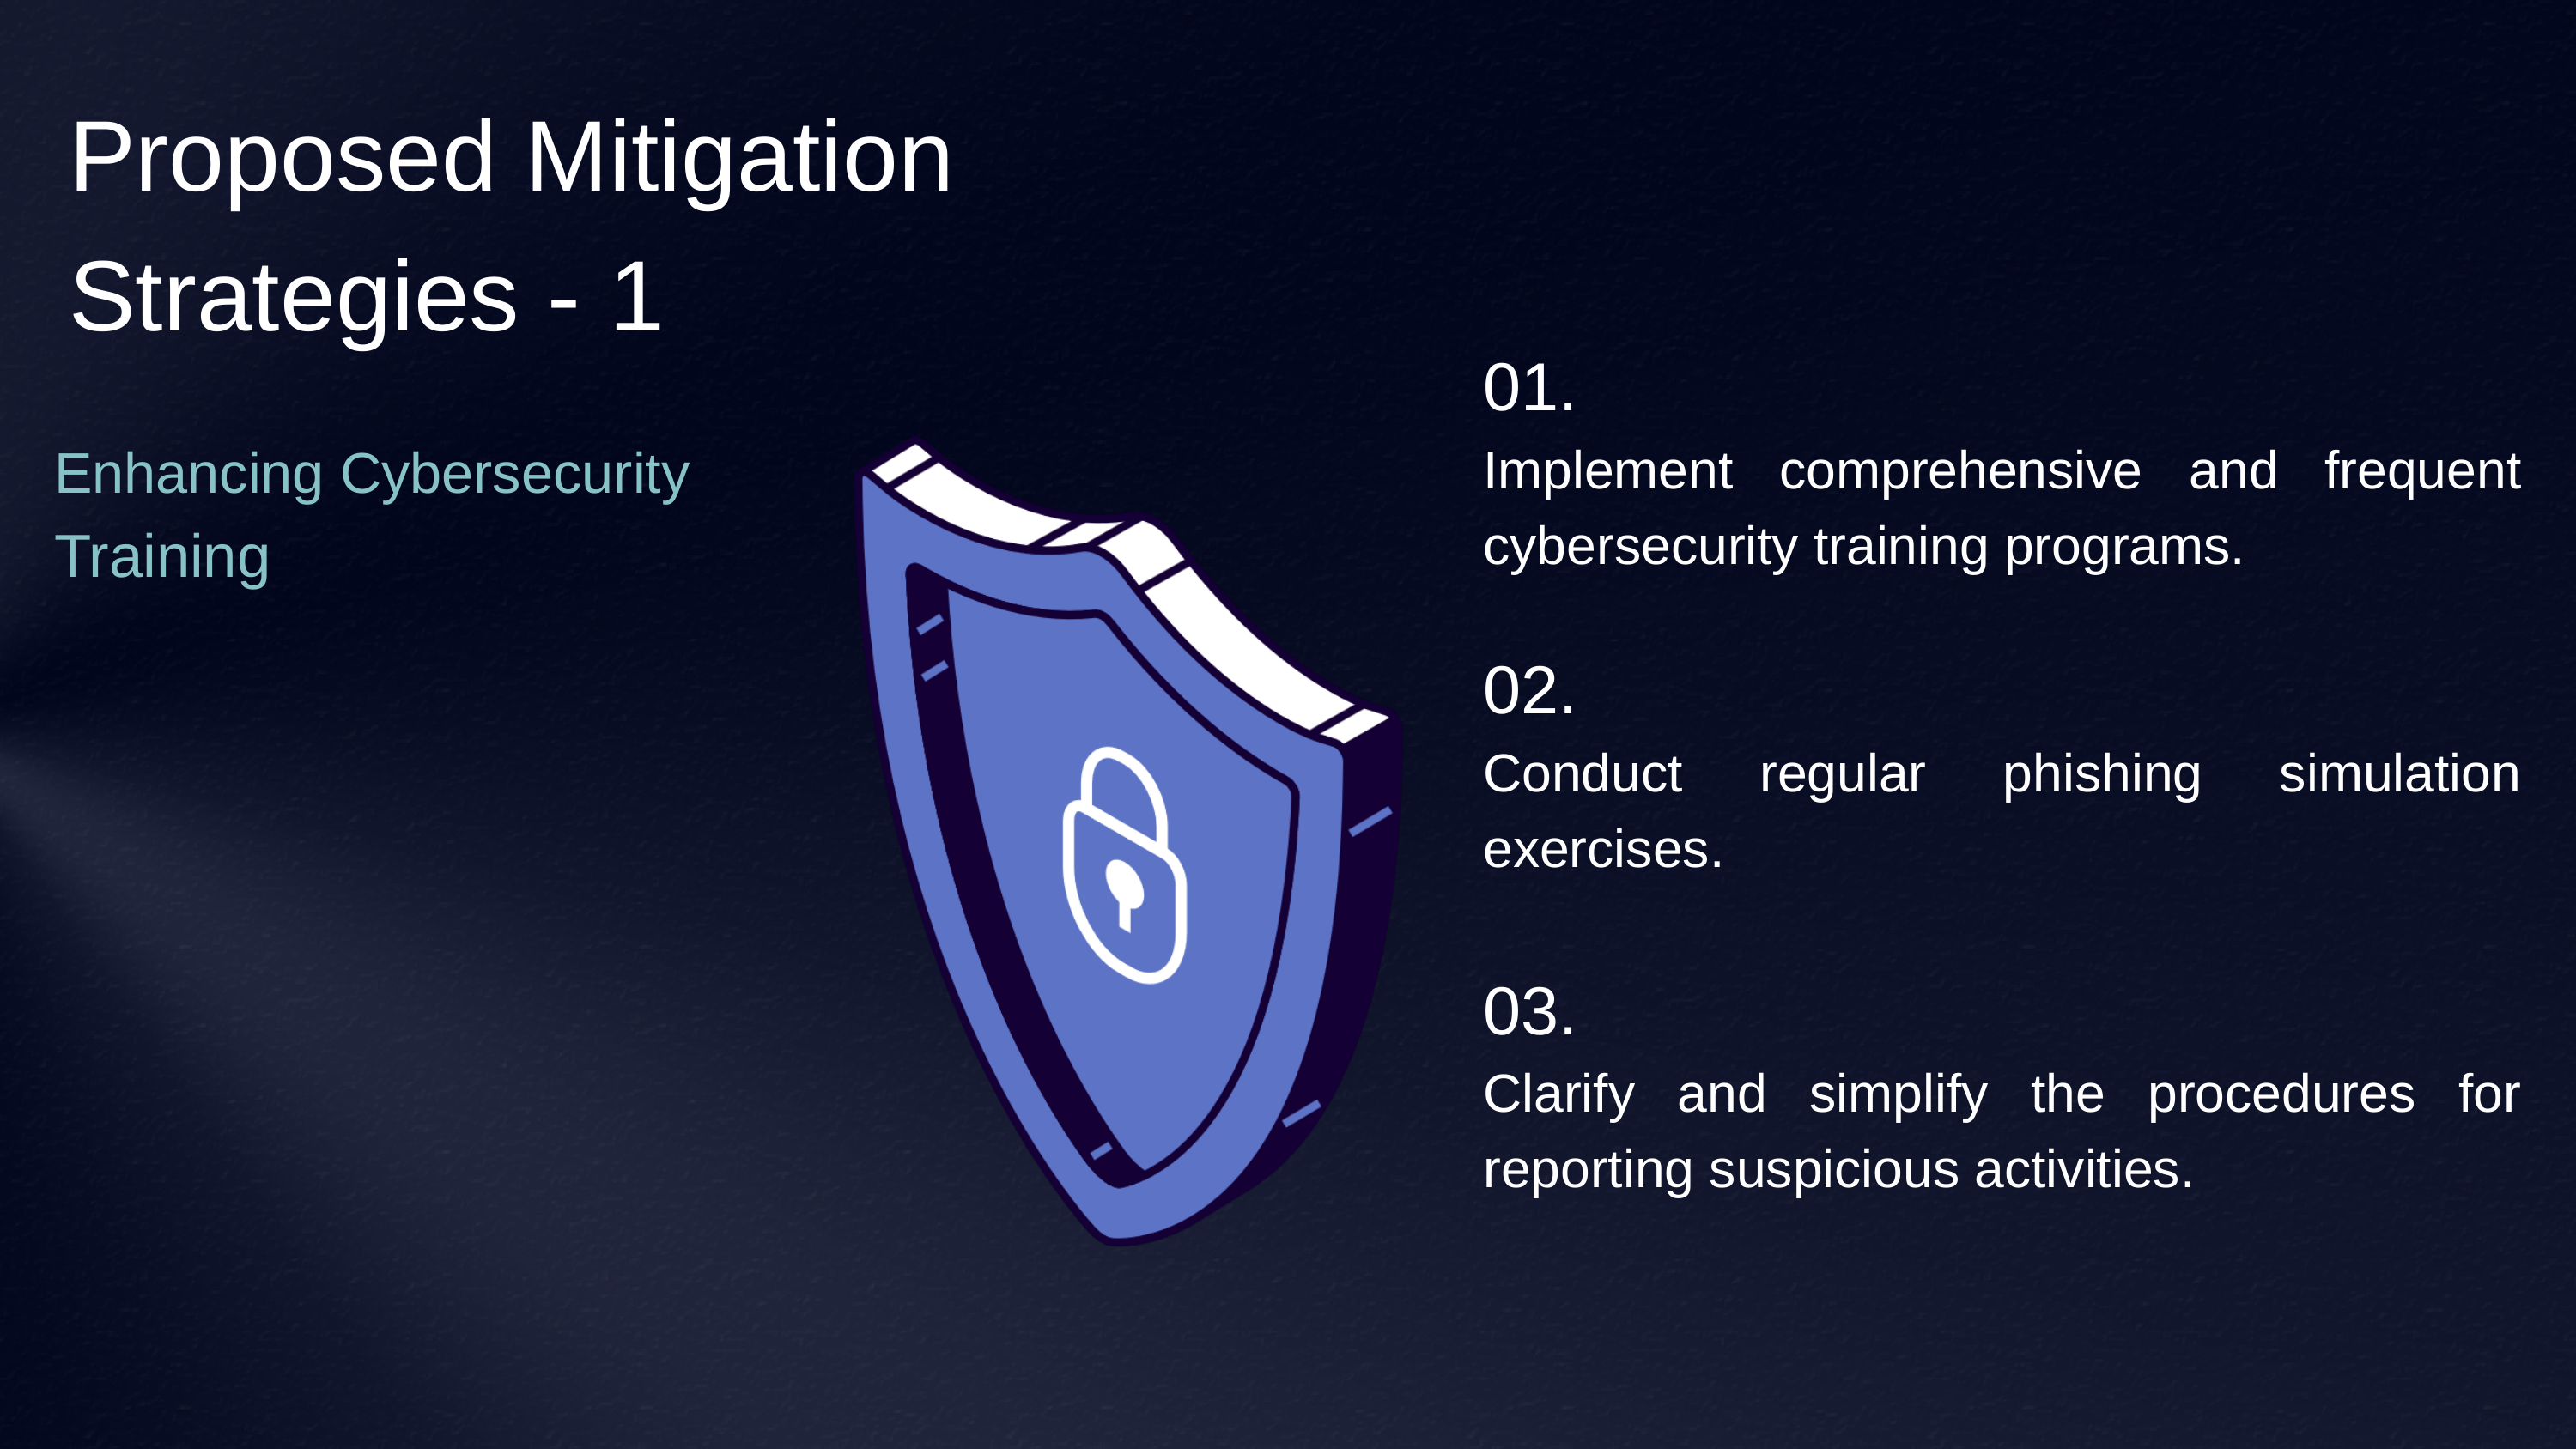

Proposed Mitigation
Strategies - 1
01.
Implement comprehensive and frequent cybersecurity training programs.

02.
Conduct regular phishing simulation exercises.

03.
Clarify and simplify the procedures for reporting suspicious activities.
Enhancing Cybersecurity
Training